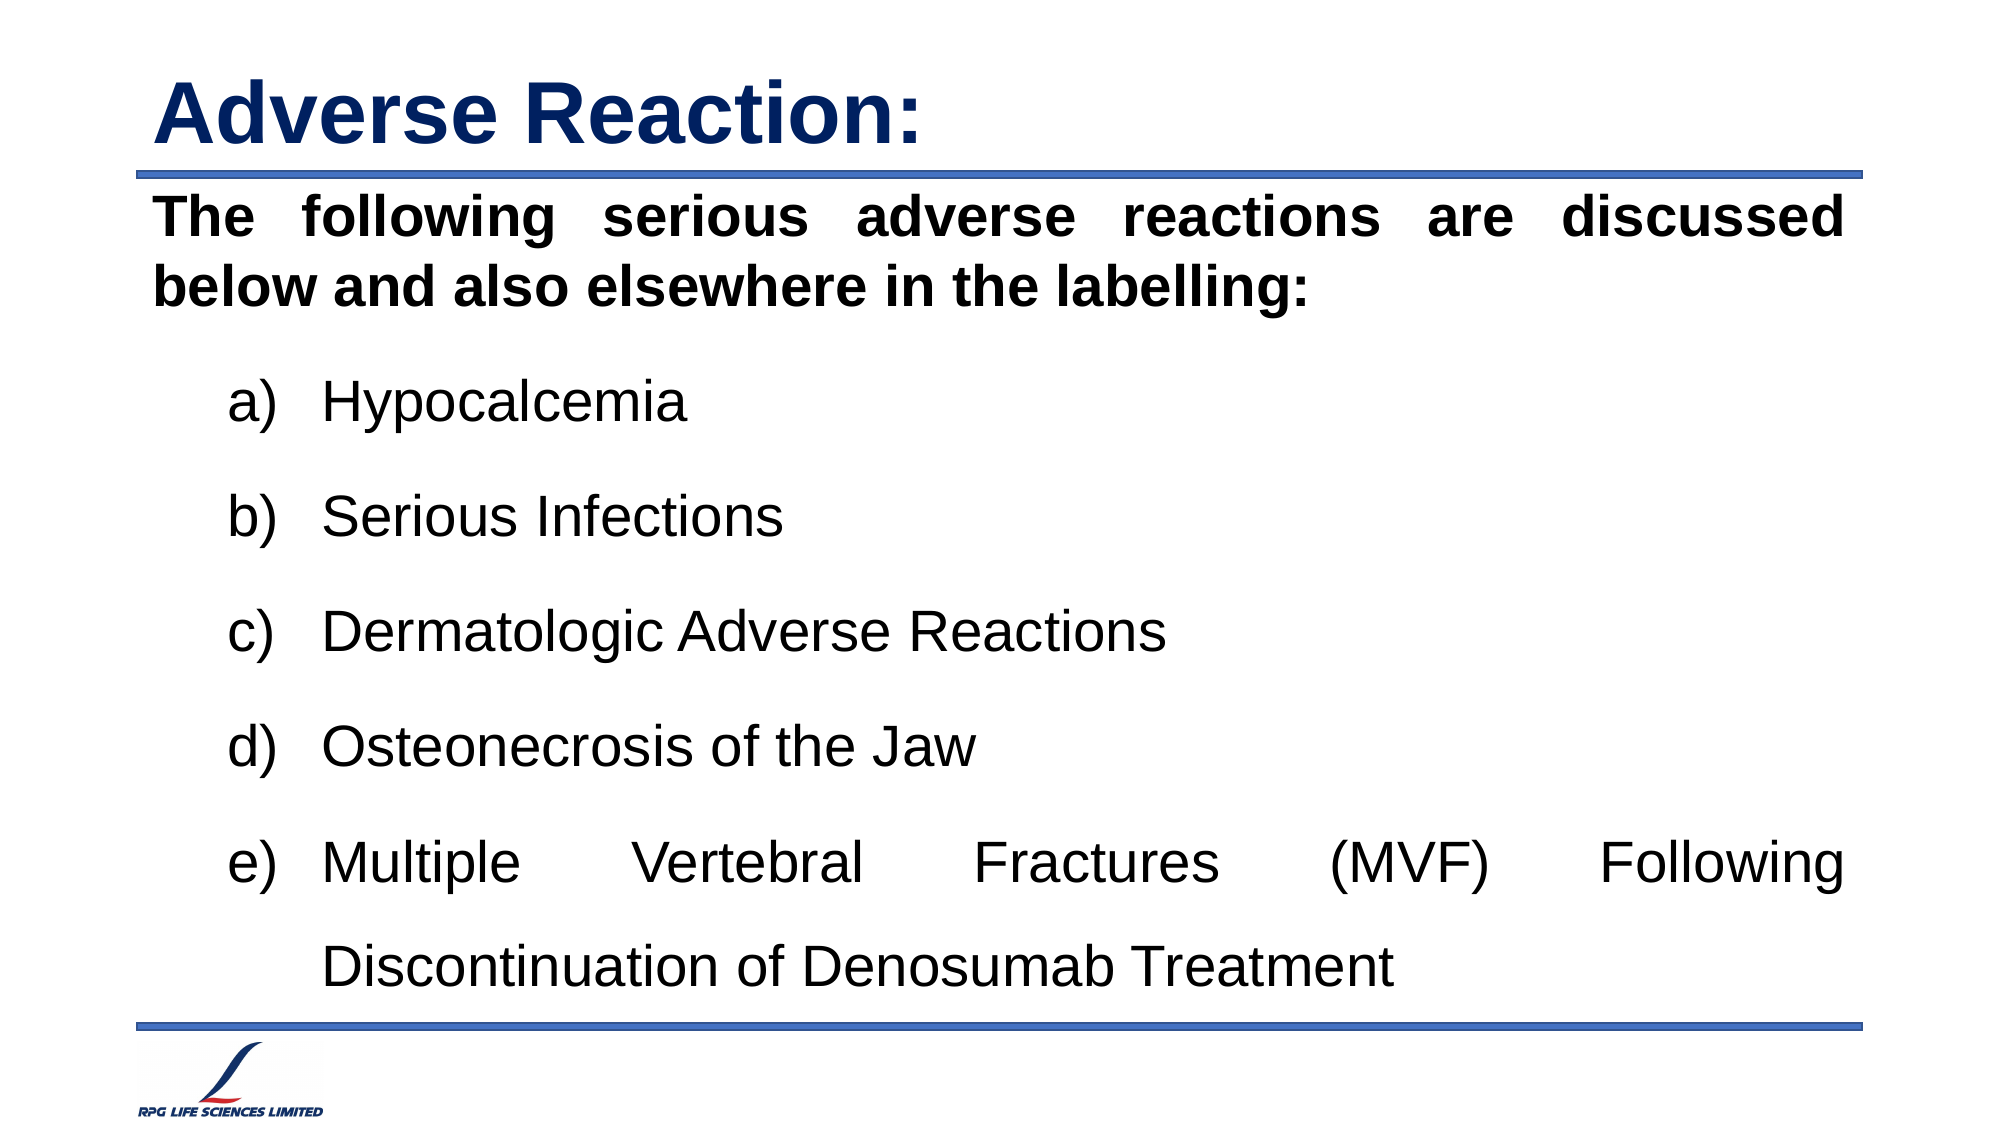

# Adverse Reaction:
The following serious adverse reactions are discussed below and also elsewhere in the labelling:
Hypocalcemia
Serious Infections
Dermatologic Adverse Reactions
Osteonecrosis of the Jaw
Multiple Vertebral Fractures (MVF) Following Discontinuation of Denosumab Treatment